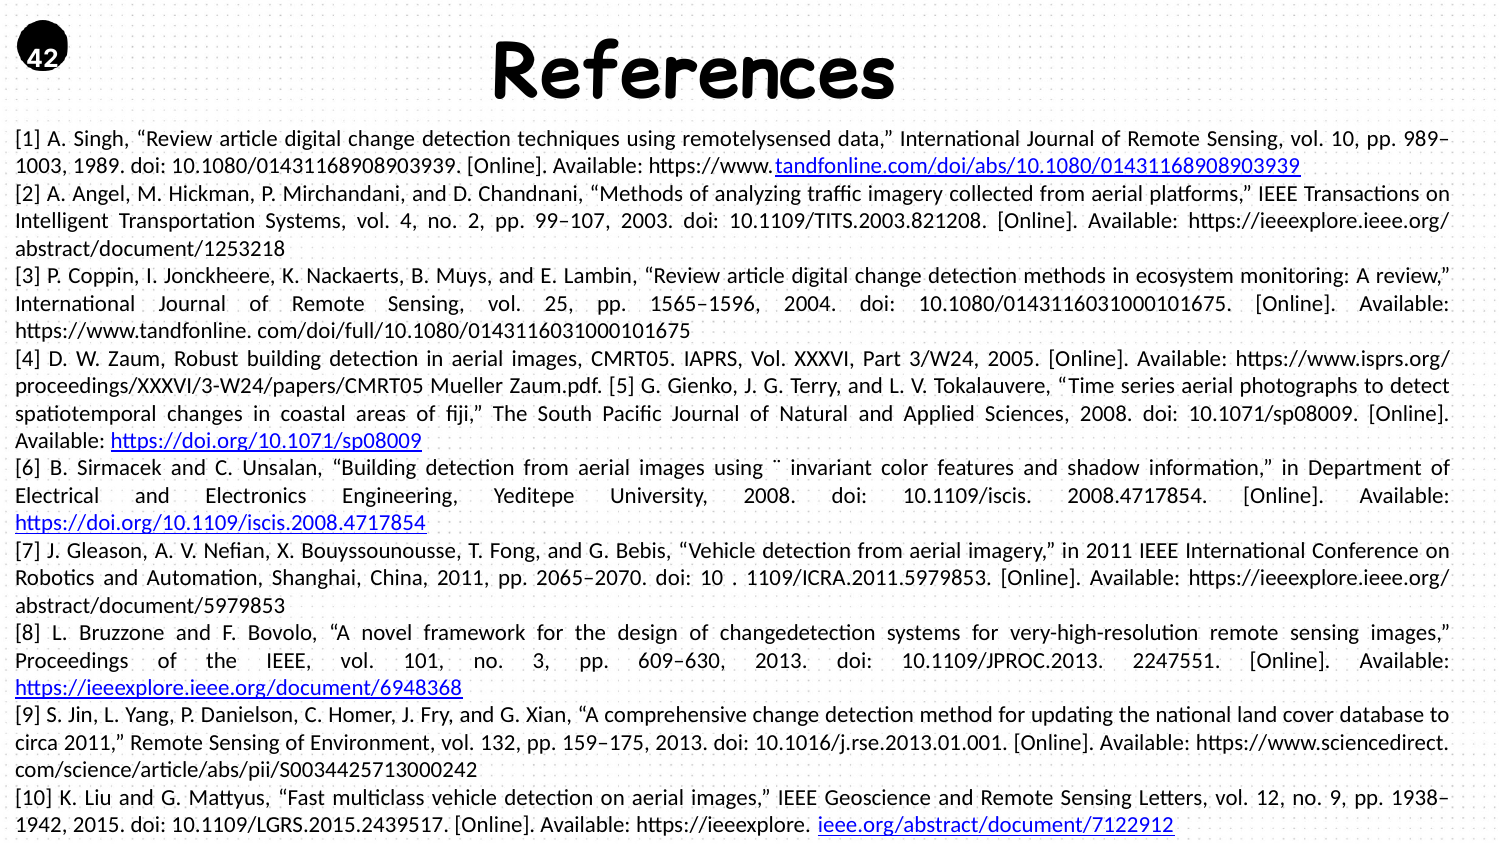

References
42
[1] A. Singh, “Review article digital change detection techniques using remotelysensed data,” International Journal of Remote Sensing, vol. 10, pp. 989–1003, 1989. doi: 10.1080/01431168908903939. [Online]. Available: https://www.tandfonline.com/doi/abs/10.1080/01431168908903939
[2] A. Angel, M. Hickman, P. Mirchandani, and D. Chandnani, “Methods of analyzing traffic imagery collected from aerial platforms,” IEEE Transactions on Intelligent Transportation Systems, vol. 4, no. 2, pp. 99–107, 2003. doi: 10.1109/TITS.2003.821208. [Online]. Available: https://ieeexplore.ieee.org/ abstract/document/1253218
[3] P. Coppin, I. Jonckheere, K. Nackaerts, B. Muys, and E. Lambin, “Review article digital change detection methods in ecosystem monitoring: A review,” International Journal of Remote Sensing, vol. 25, pp. 1565–1596, 2004. doi: 10.1080/0143116031000101675. [Online]. Available: https://www.tandfonline. com/doi/full/10.1080/0143116031000101675
[4] D. W. Zaum, Robust building detection in aerial images, CMRT05. IAPRS, Vol. XXXVI, Part 3/W24, 2005. [Online]. Available: https://www.isprs.org/ proceedings/XXXVI/3-W24/papers/CMRT05 Mueller Zaum.pdf. [5] G. Gienko, J. G. Terry, and L. V. Tokalauvere, “Time series aerial photographs to detect spatiotemporal changes in coastal areas of fiji,” The South Pacific Journal of Natural and Applied Sciences, 2008. doi: 10.1071/sp08009. [Online]. Available: https://doi.org/10.1071/sp08009
[6] B. Sirmacek and C. Unsalan, “Building detection from aerial images using ¨ invariant color features and shadow information,” in Department of Electrical and Electronics Engineering, Yeditepe University, 2008. doi: 10.1109/iscis. 2008.4717854. [Online]. Available: https://doi.org/10.1109/iscis.2008.4717854
[7] J. Gleason, A. V. Nefian, X. Bouyssounousse, T. Fong, and G. Bebis, “Vehicle detection from aerial imagery,” in 2011 IEEE International Conference on Robotics and Automation, Shanghai, China, 2011, pp. 2065–2070. doi: 10 . 1109/ICRA.2011.5979853. [Online]. Available: https://ieeexplore.ieee.org/ abstract/document/5979853
[8] L. Bruzzone and F. Bovolo, “A novel framework for the design of changedetection systems for very-high-resolution remote sensing images,” Proceedings of the IEEE, vol. 101, no. 3, pp. 609–630, 2013. doi: 10.1109/JPROC.2013. 2247551. [Online]. Available: https://ieeexplore.ieee.org/document/6948368
[9] S. Jin, L. Yang, P. Danielson, C. Homer, J. Fry, and G. Xian, “A comprehensive change detection method for updating the national land cover database to circa 2011,” Remote Sensing of Environment, vol. 132, pp. 159–175, 2013. doi: 10.1016/j.rse.2013.01.001. [Online]. Available: https://www.sciencedirect. com/science/article/abs/pii/S0034425713000242
[10] K. Liu and G. Mattyus, “Fast multiclass vehicle detection on aerial images,” IEEE Geoscience and Remote Sensing Letters, vol. 12, no. 9, pp. 1938–1942, 2015. doi: 10.1109/LGRS.2015.2439517. [Online]. Available: https://ieeexplore. ieee.org/abstract/document/7122912